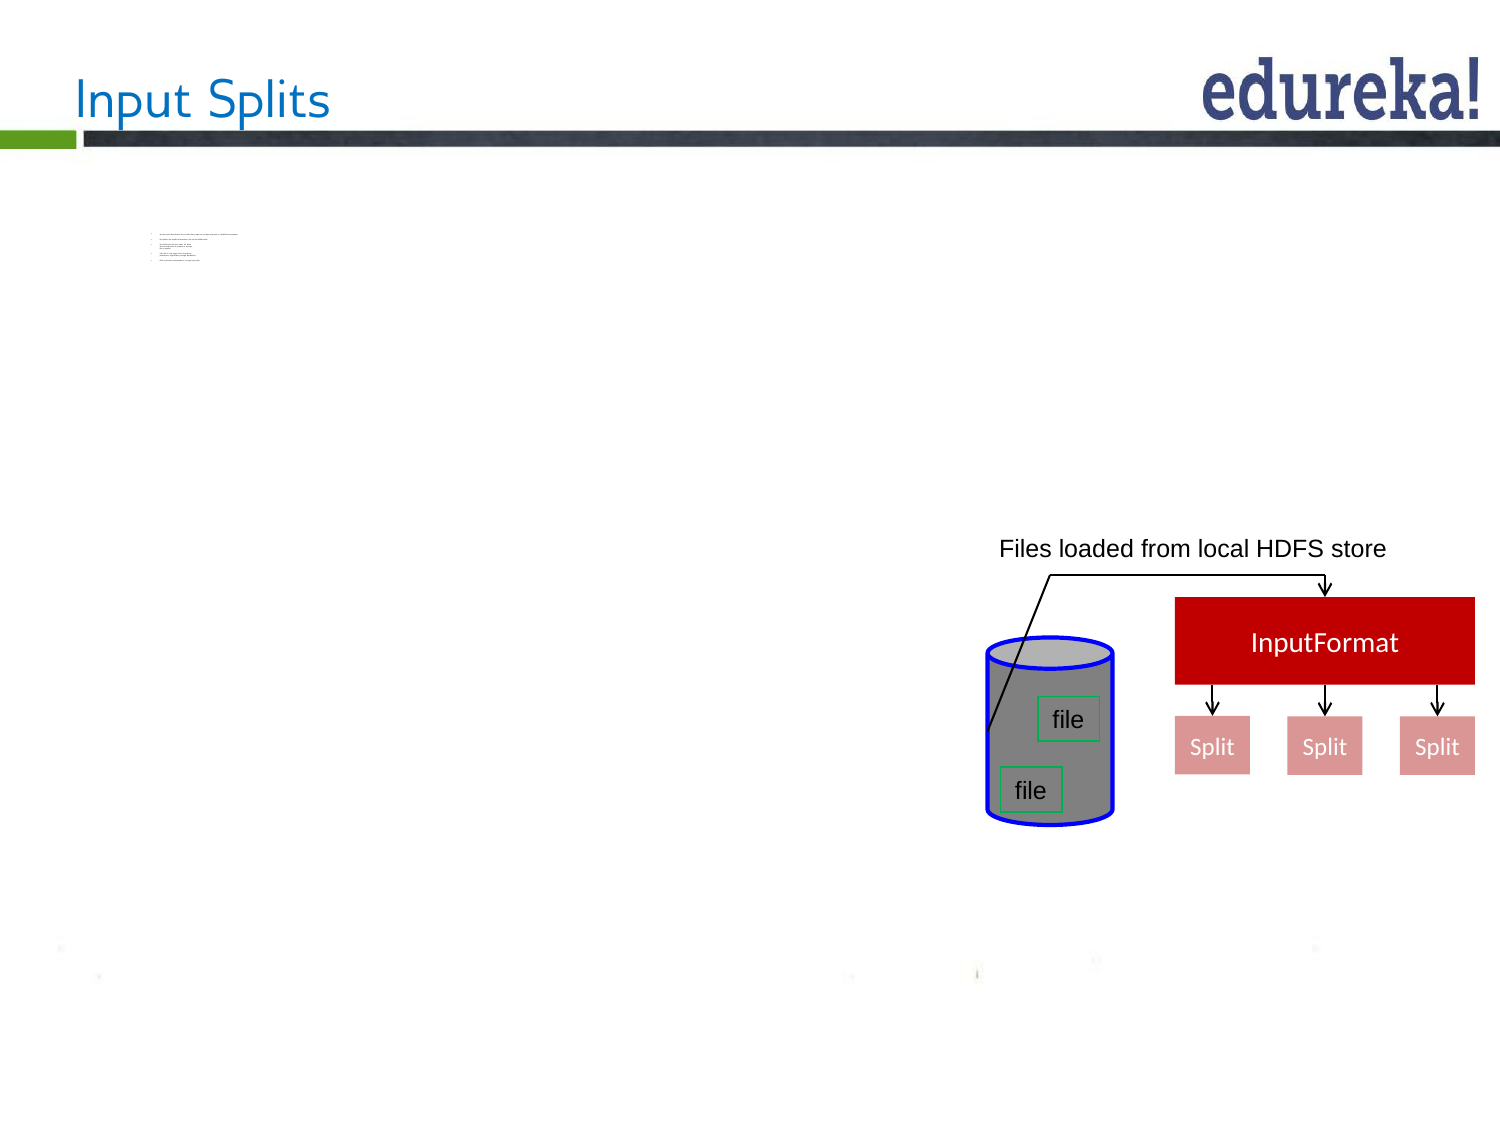

# Input Splits
An input split describes a unit of work that comprises a single map task in a MapReduce program

By default, the InputFormat breaks a file up into 64MB splits

By dividing the file into splits, we allow
several map tasks to operate on a single
file in parallel

If the file is very large, this can improve
performance significantly through parallelism

Each map task corresponds to a single input split

Files loaded from local HDFS store
InputFormat

file
Split
Split
Split
file